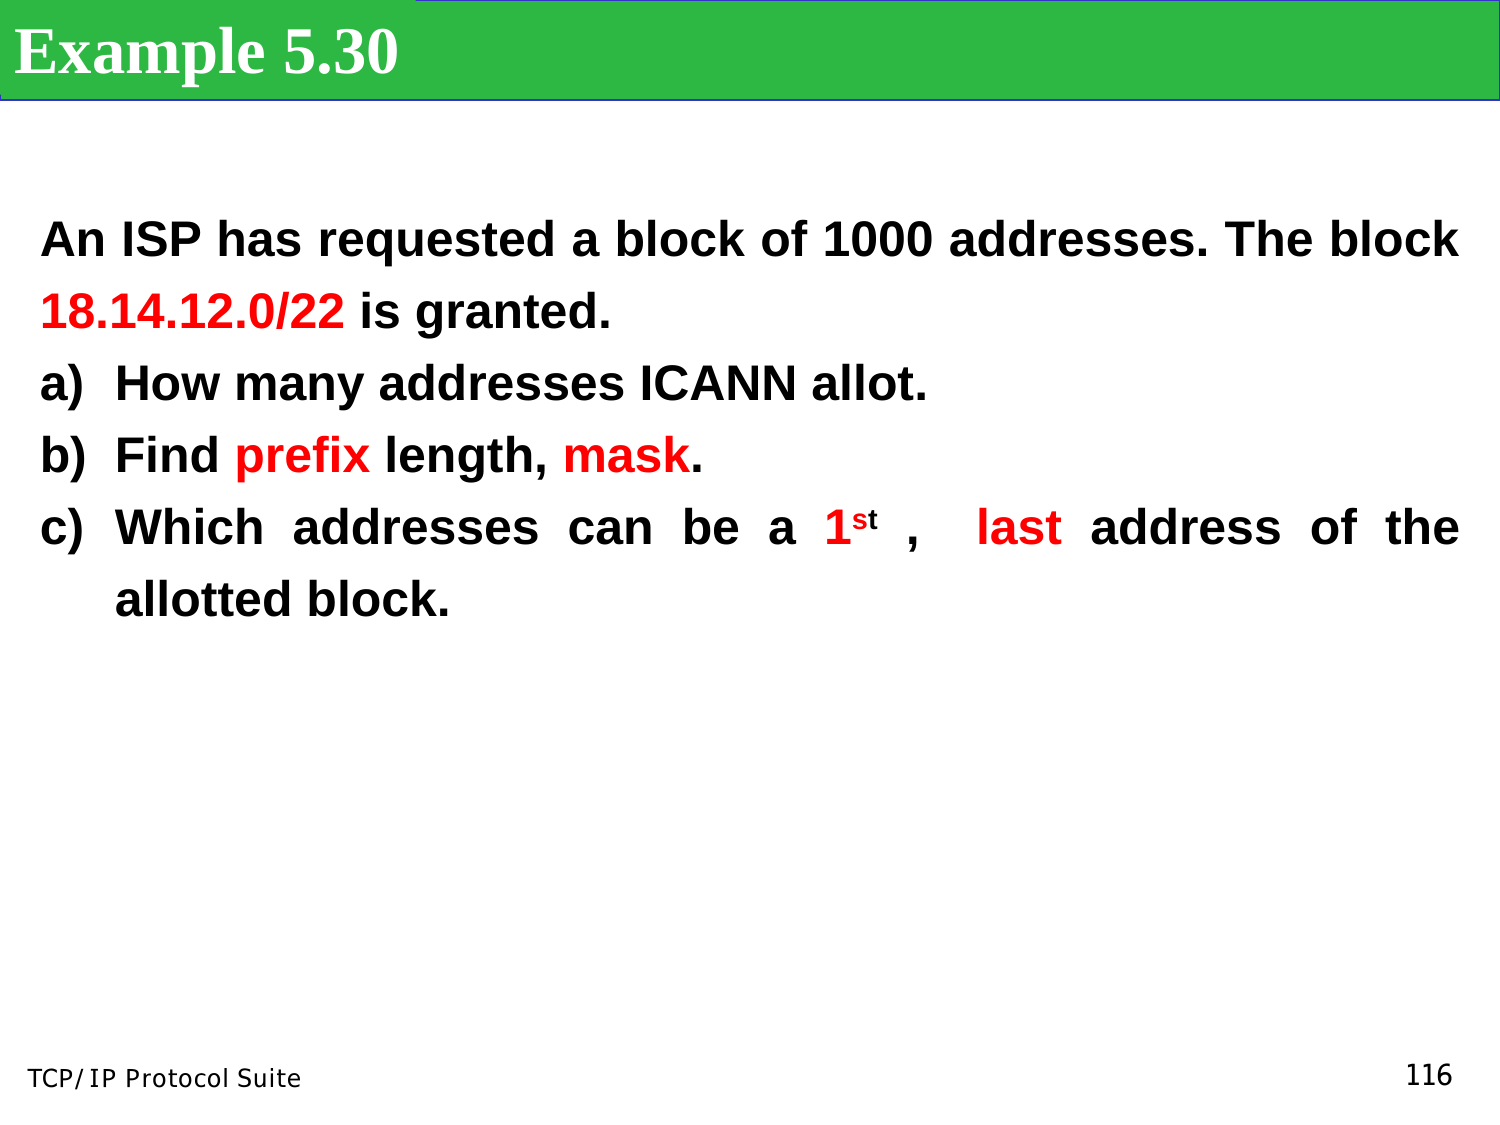

Example 5.30
An ISP has requested a block of 1000 addresses. The block 18.14.12.0/22 is granted.
How many addresses ICANN allot.
Find prefix length, mask.
Which addresses can be a 1st ,  last address of the allotted block.

116
TCP/IP Protocol Suite